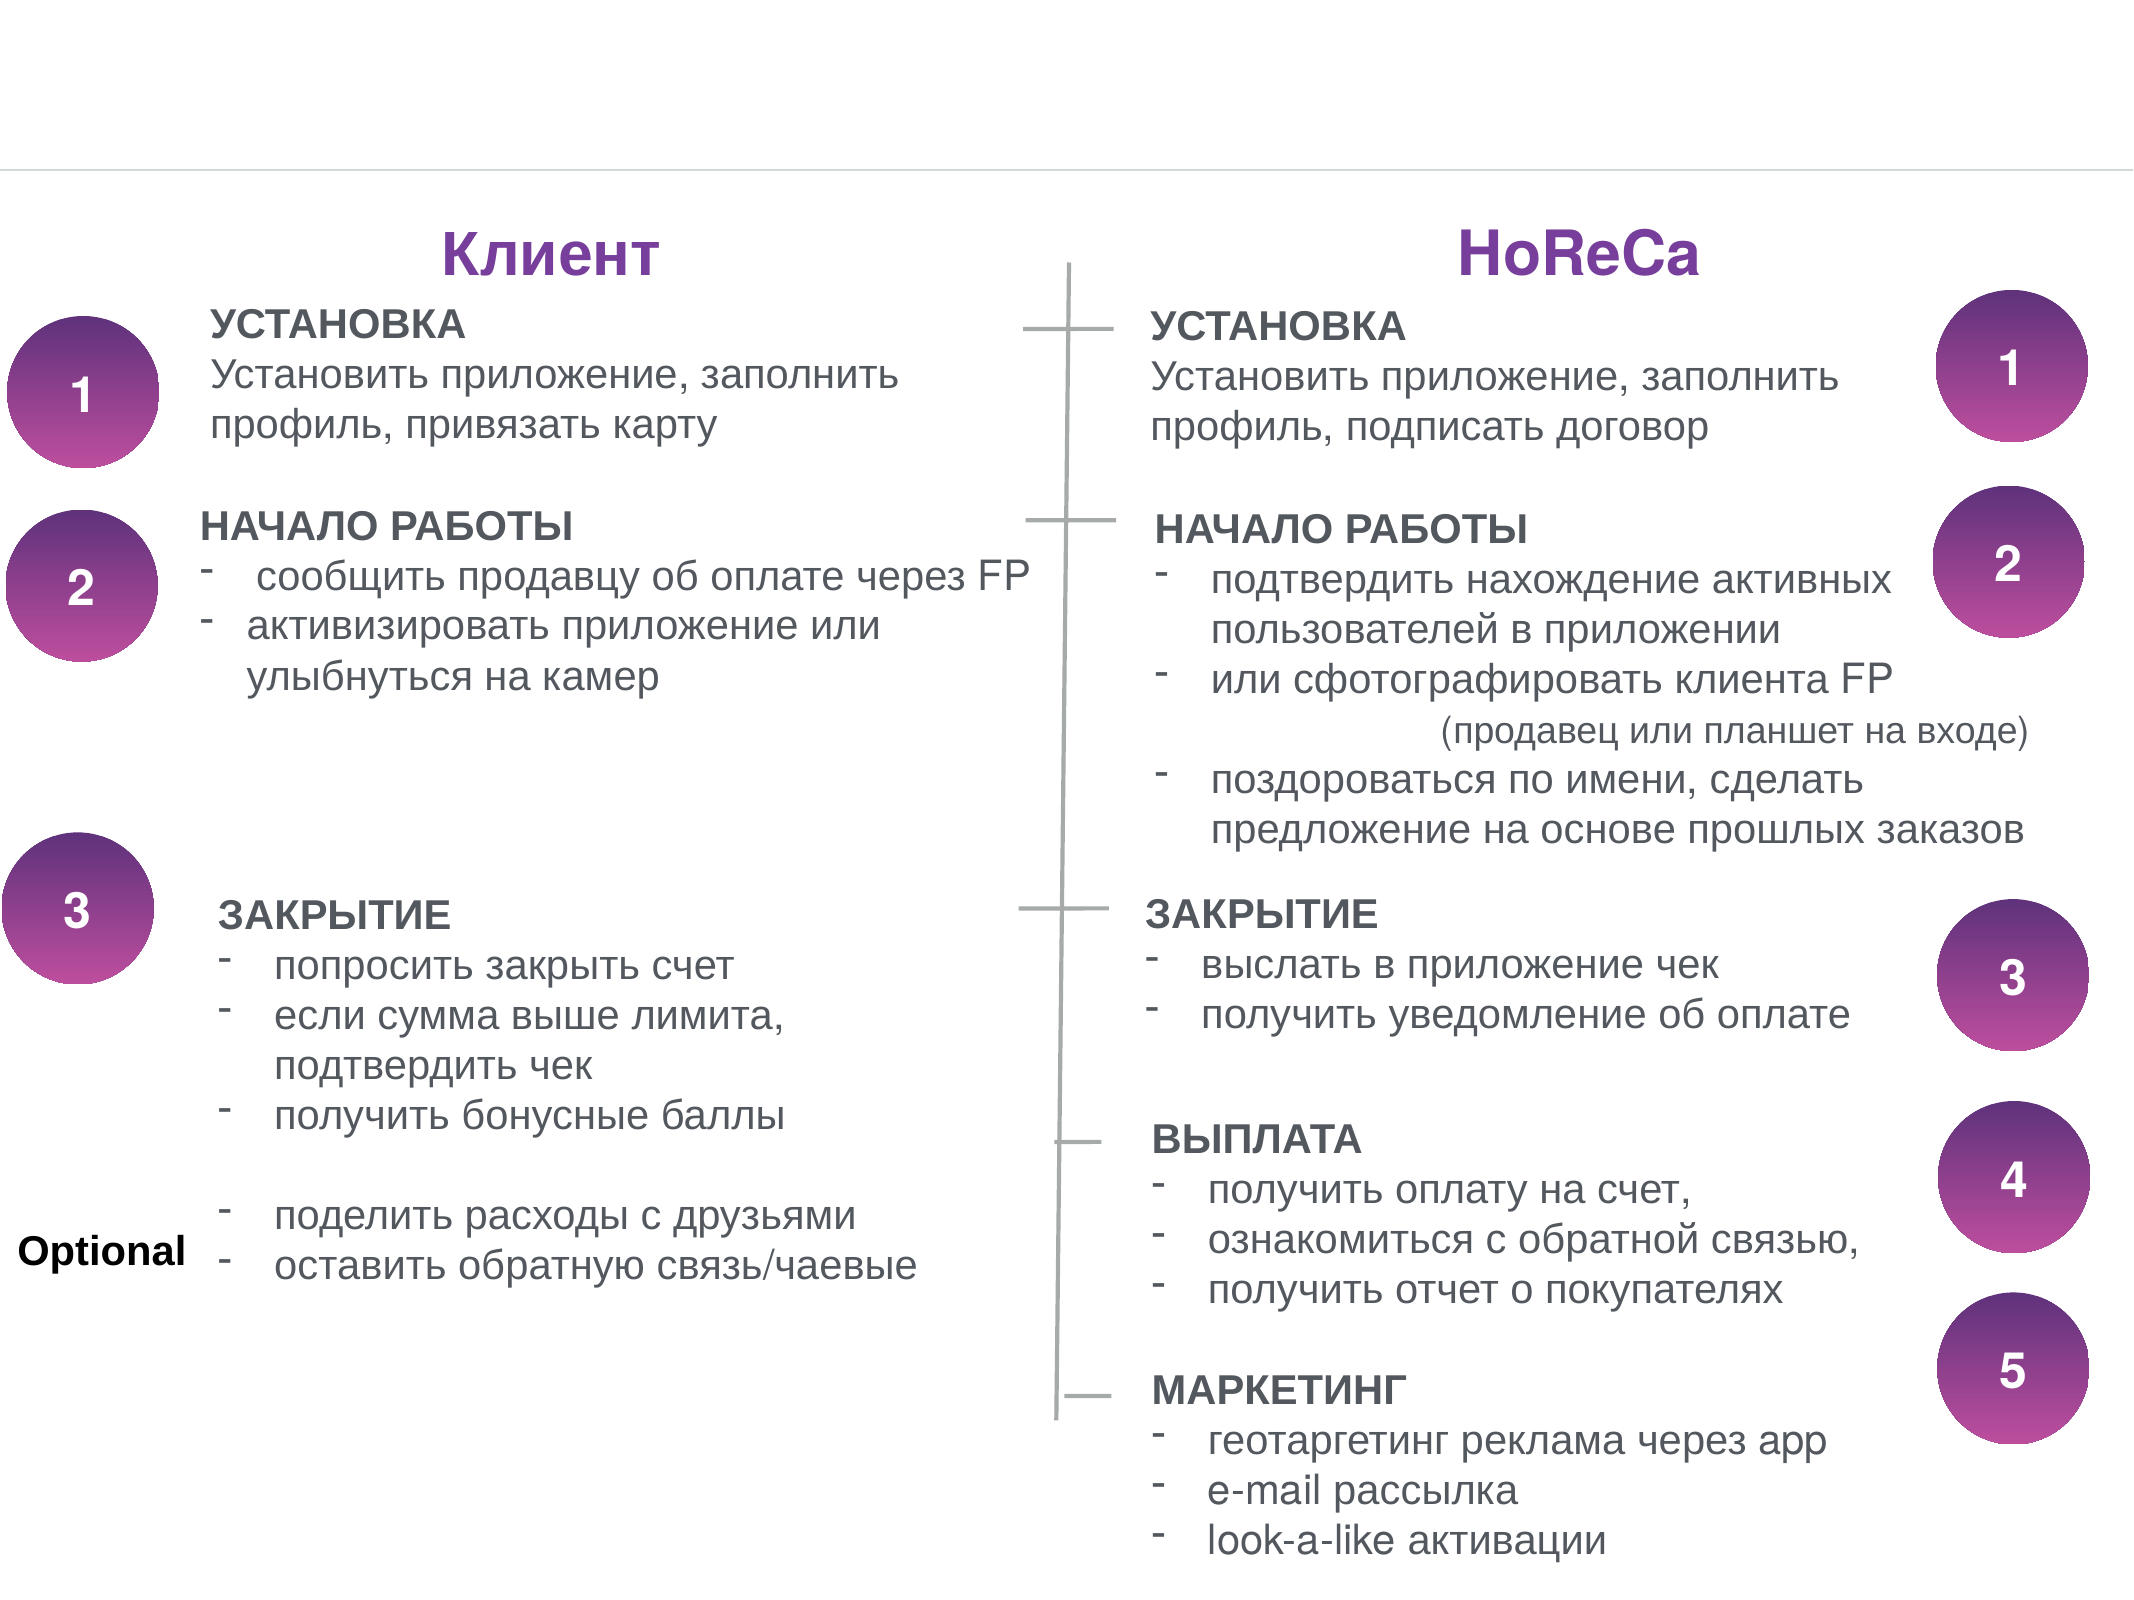

Схема работы

Клиент
HoReCa

УСТАНОВКА
Установить приложение, заполнить профиль, привязать карту
УСТАНОВКА
Установить приложение, заполнить профиль, подписать договор
1
1

2
НАЧАЛО РАБОТЫ
сообщить продавцу об оплате через FP
активизировать приложение или улыбнуться на камер
НАЧАЛО РАБОТЫ
подтвердить нахождение активных пользователей в приложении
или сфотографировать клиента FP                                 (продавец или планшет на входе)
поздороваться по имени, сделать предложение на основе прошлых заказов
2

3
ЗАКРЫТИЕ
выслать в приложение чек
получить уведомление об оплате
ЗАКРЫТИЕ
попросить закрыть счет
если сумма выше лимита, подтвердить чек
получить бонусные баллы

поделить расходы с друзьями
оставить обратную связь/чаевые
3

4
ВЫПЛАТА
получить оплату на счет,
ознакомиться с обратной связью,
получить отчет о покупателях

МАРКЕТИНГ
геотаргетинг реклама через app
e-mail рассылка
look-a-like активации

Optional
5